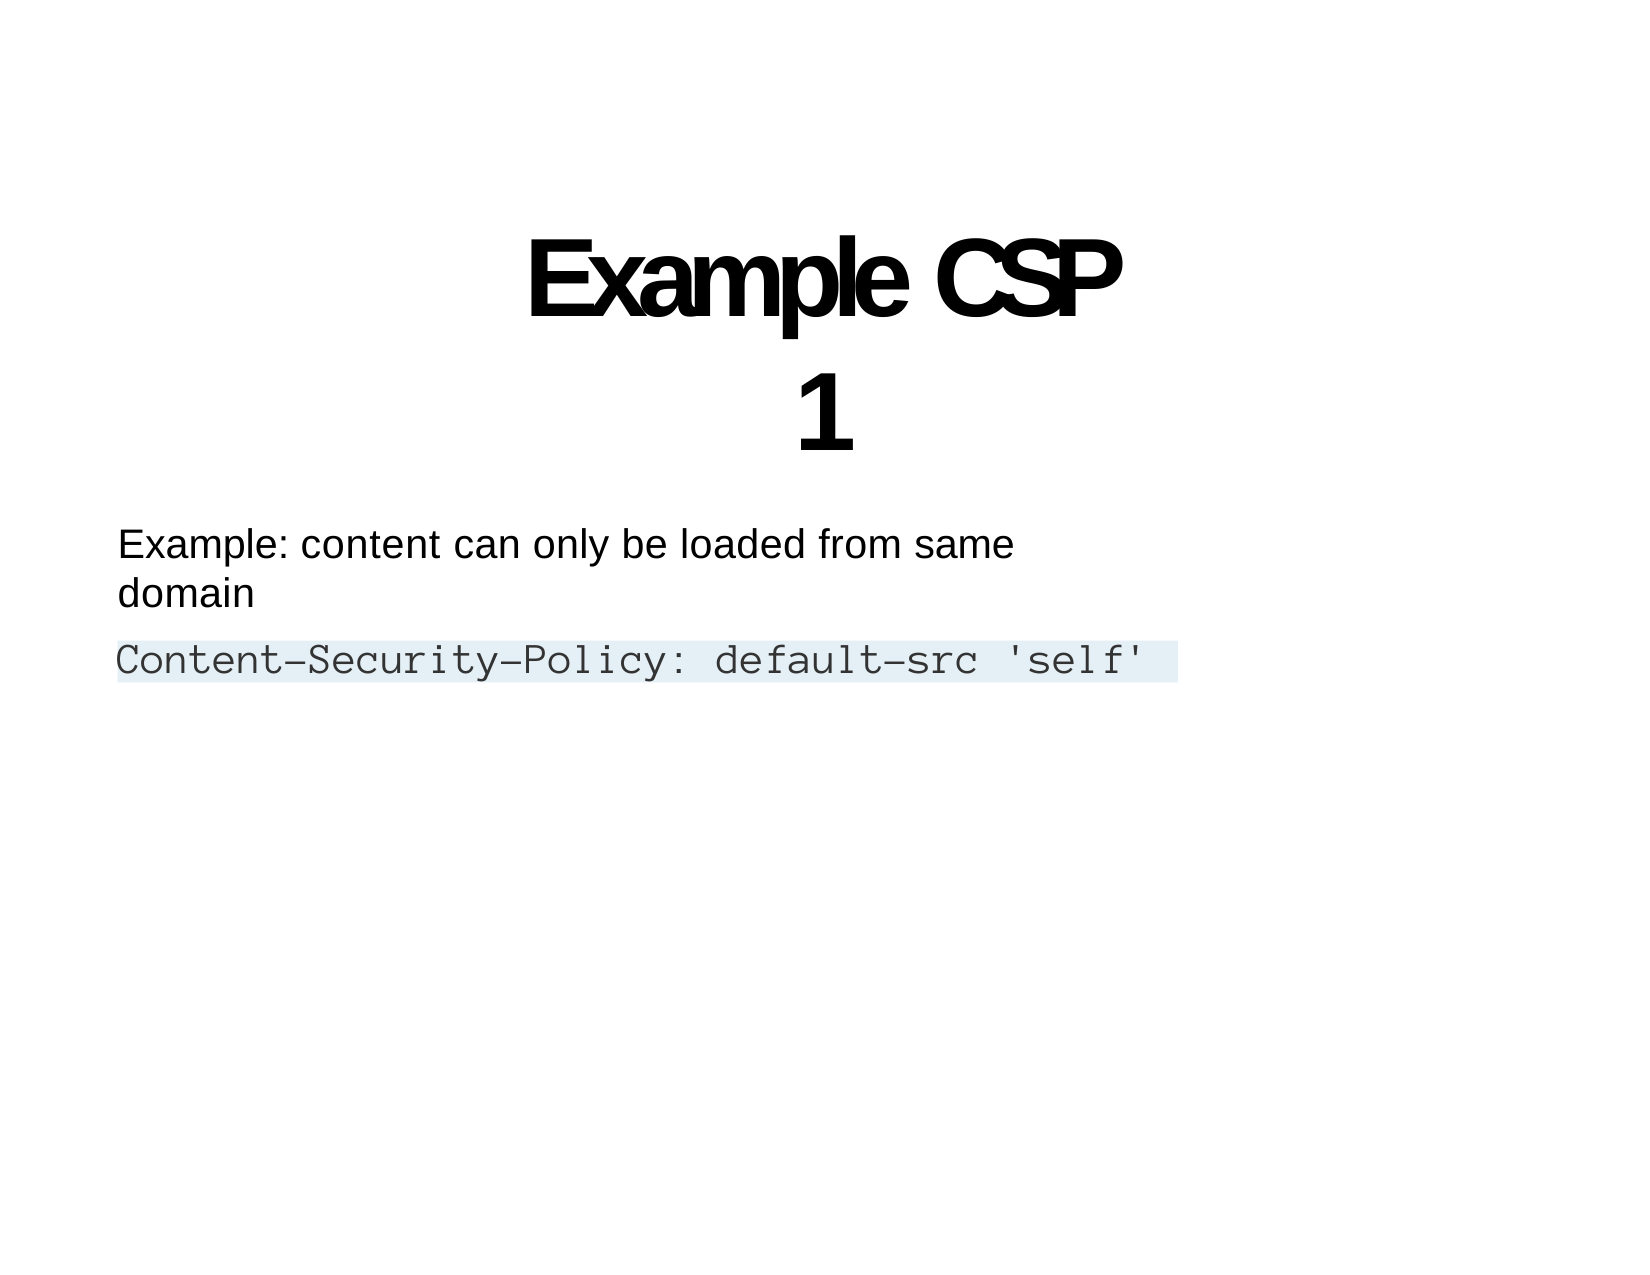

# Example CSP 1
Example: content can only be loaded from same domain
Content-Security-Policy: default-src 'self'